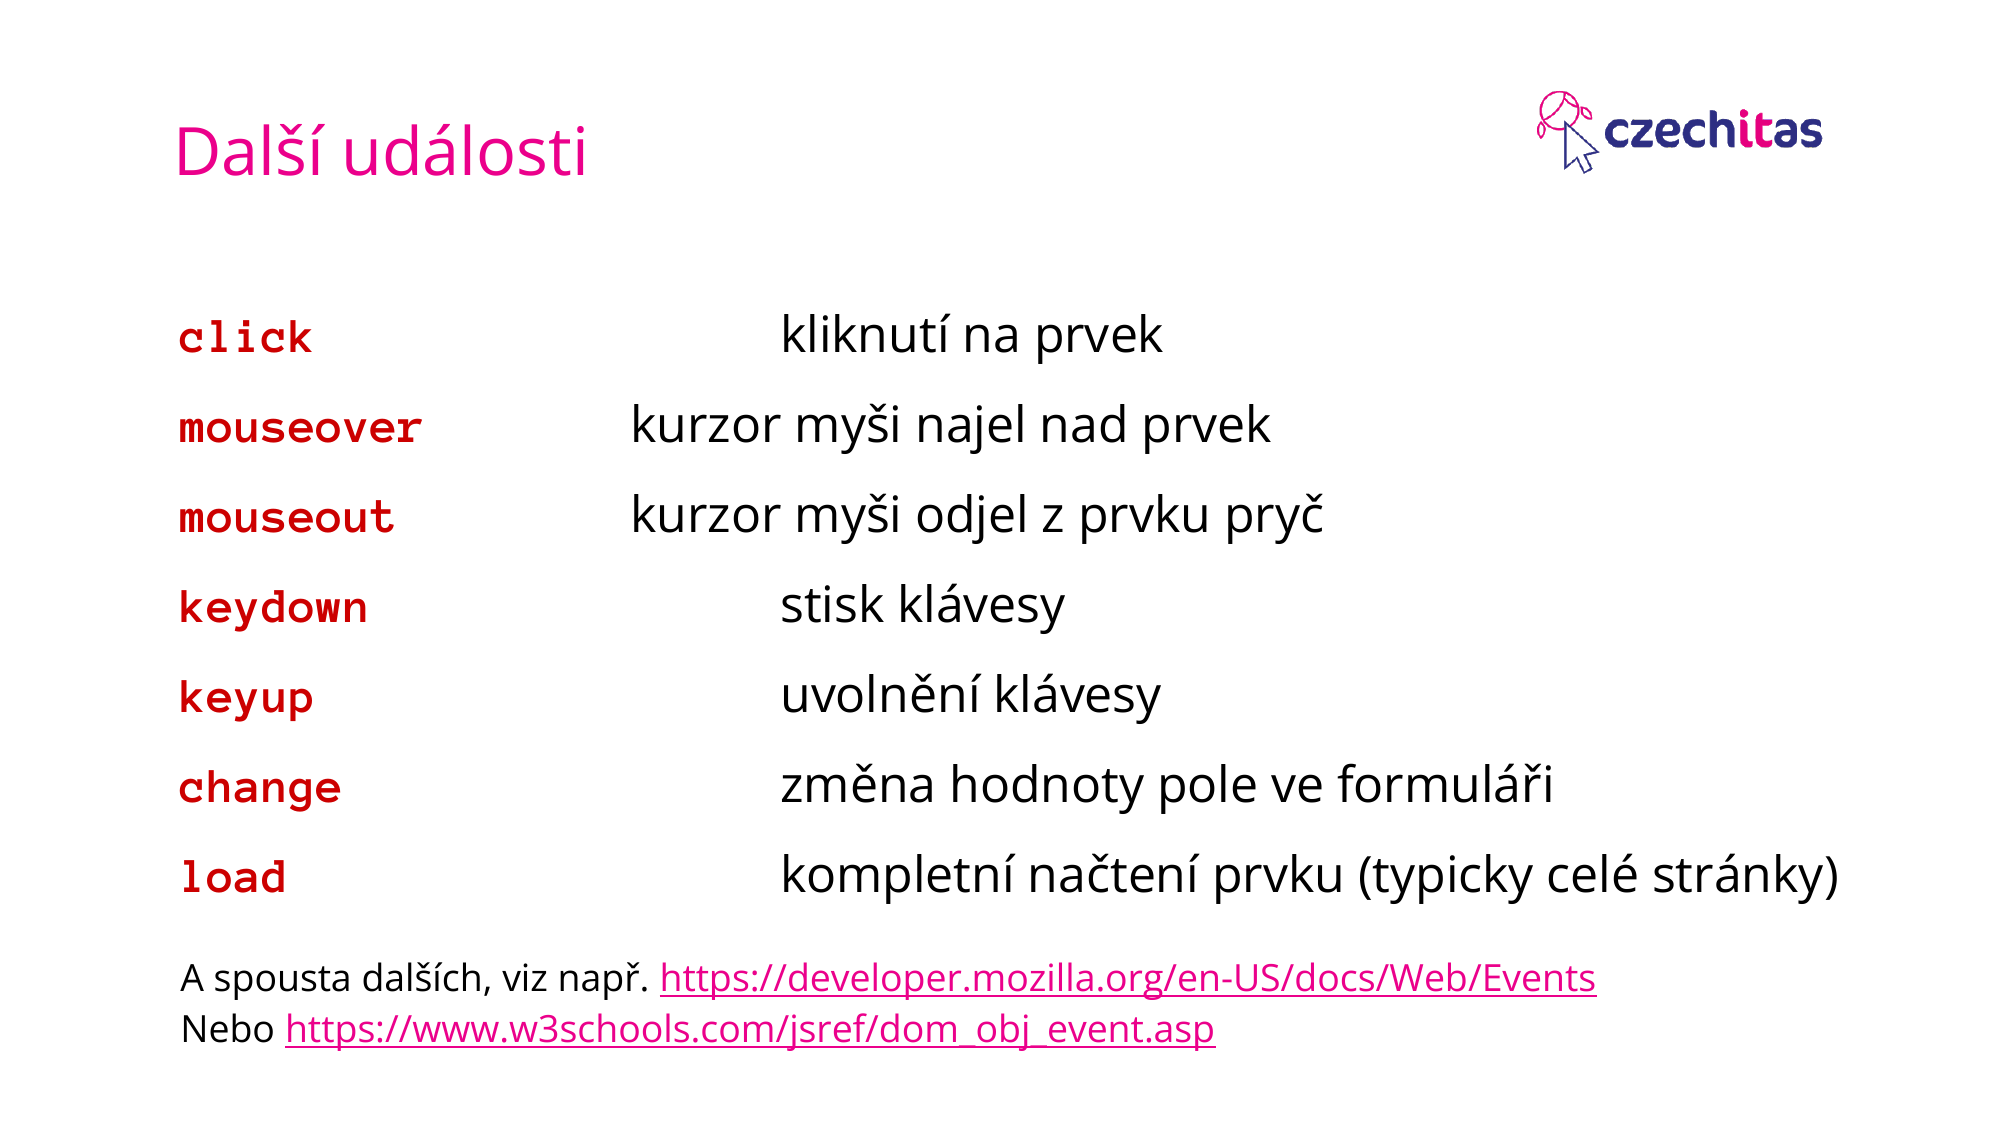

Další události
click				kliknutí na prvek
mouseover		kurzor myši najel nad prvek
mouseout		kurzor myši odjel z prvku pryč
keydown			stisk klávesy
keyup				uvolnění klávesy
change			změna hodnoty pole ve formuláři
load				kompletní načtení prvku (typicky celé stránky)
A spousta dalších, viz např. https://developer.mozilla.org/en-US/docs/Web/Events
Nebo https://www.w3schools.com/jsref/dom_obj_event.asp